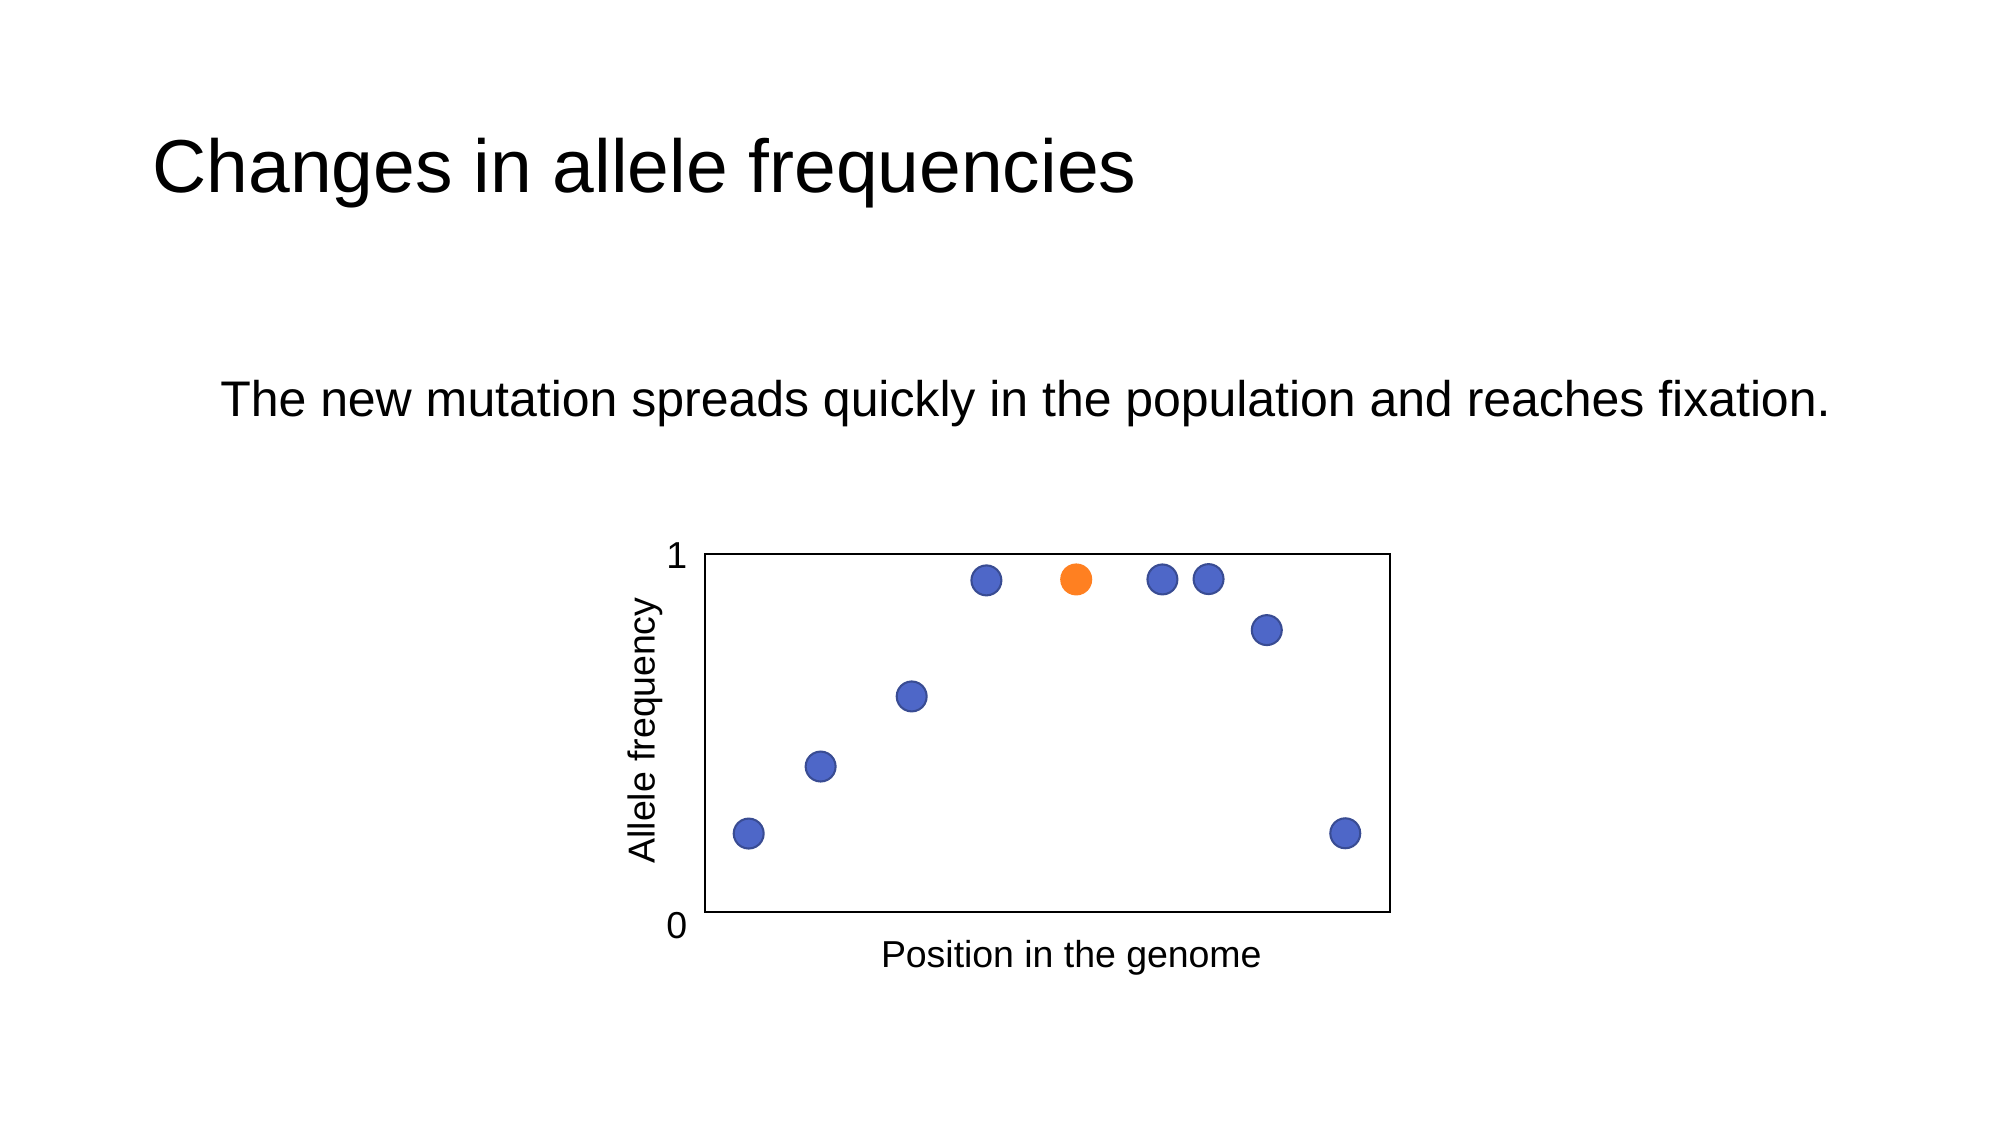

# Changes in allele frequencies
The new mutation spreads quickly in the population and reaches fixation.
1

Allele frequency

0
Position in the genome